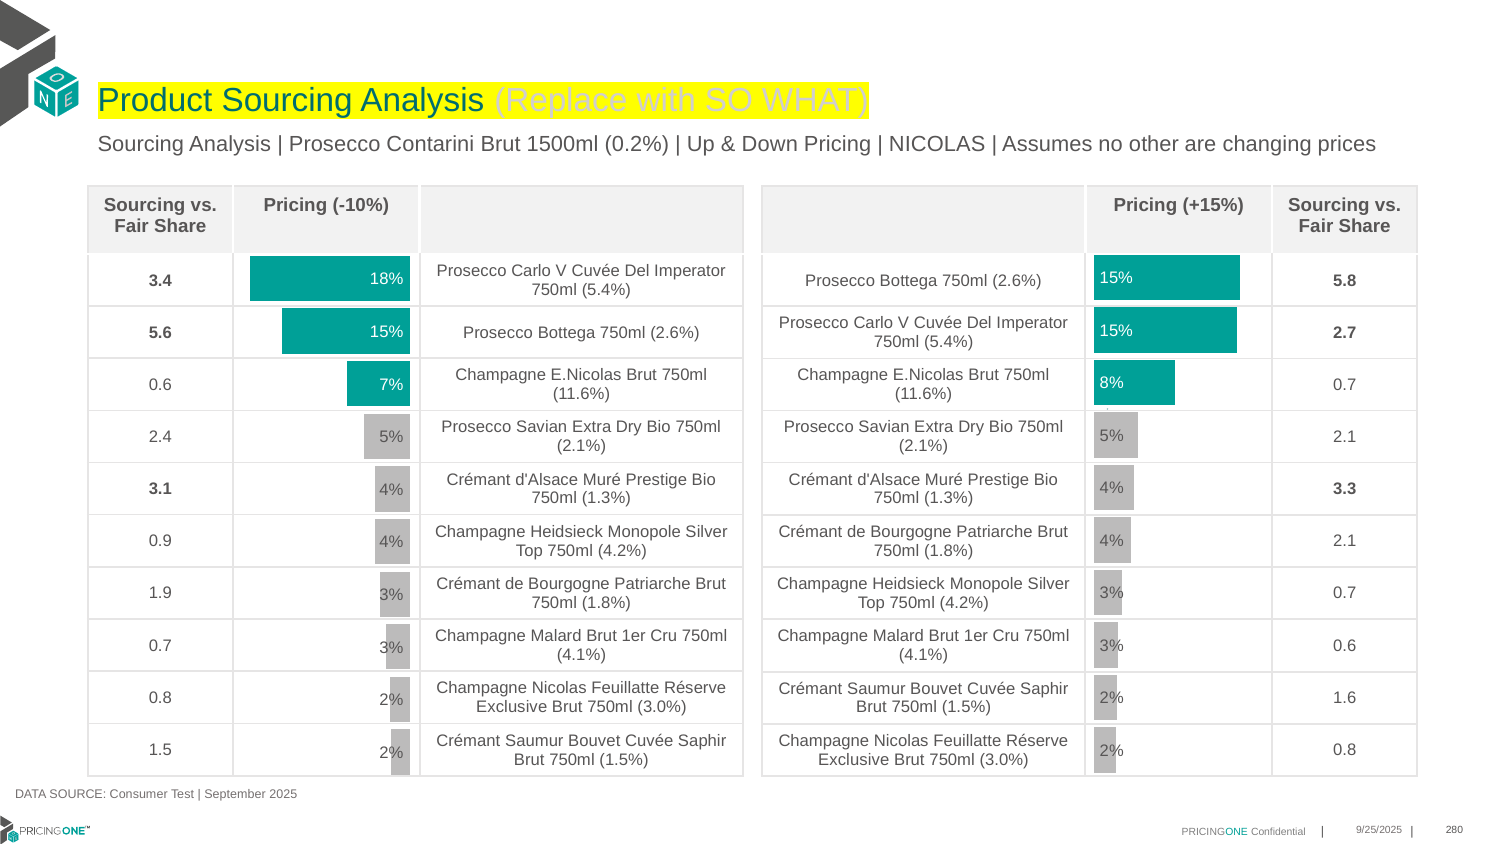

# Product Sourcing Analysis (Replace with SO WHAT)
Sourcing Analysis | Prosecco Contarini Brut 1500ml (0.2%) | Up & Down Pricing | NICOLAS | Assumes no other are changing prices
| Sourcing vs. Fair Share | Pricing (-10%) |  |
| --- | --- | --- |
| 3.4 |  | Prosecco Carlo V Cuvée Del Imperator 750ml (5.4%) |
| 5.6 |  | Prosecco Bottega 750ml (2.6%) |
| 0.6 |  | Champagne E.Nicolas Brut 750ml (11.6%) |
| 2.4 |  | Prosecco Savian Extra Dry Bio 750ml (2.1%) |
| 3.1 |  | Crémant d'Alsace Muré Prestige Bio 750ml (1.3%) |
| 0.9 |  | Champagne Heidsieck Monopole Silver Top 750ml (4.2%) |
| 1.9 |  | Crémant de Bourgogne Patriarche Brut 750ml (1.8%) |
| 0.7 |  | Champagne Malard Brut 1er Cru 750ml (4.1%) |
| 0.8 |  | Champagne Nicolas Feuillatte Réserve Exclusive Brut 750ml (3.0%) |
| 1.5 |  | Crémant Saumur Bouvet Cuvée Saphir Brut 750ml (1.5%) |
|  | Pricing (+15%) | Sourcing vs. Fair Share |
| --- | --- | --- |
| Prosecco Bottega 750ml (2.6%) |  | 5.8 |
| Prosecco Carlo V Cuvée Del Imperator 750ml (5.4%) |  | 2.7 |
| Champagne E.Nicolas Brut 750ml (11.6%) |  | 0.7 |
| Prosecco Savian Extra Dry Bio 750ml (2.1%) |  | 2.1 |
| Crémant d'Alsace Muré Prestige Bio 750ml (1.3%) |  | 3.3 |
| Crémant de Bourgogne Patriarche Brut 750ml (1.8%) |  | 2.1 |
| Champagne Heidsieck Monopole Silver Top 750ml (4.2%) |  | 0.7 |
| Champagne Malard Brut 1er Cru 750ml (4.1%) |  | 0.6 |
| Crémant Saumur Bouvet Cuvée Saphir Brut 750ml (1.5%) |  | 1.6 |
| Champagne Nicolas Feuillatte Réserve Exclusive Brut 750ml (3.0%) |  | 0.8 |

### Chart

| Category | Prosecco Contarini Brut 1500ml (0.2%) |
|---|---|
| Prosecco Bottega 750ml (2.6%) | 0.1524476885748506 |
| Prosecco Carlo V Cuvée Del Imperator 750ml (5.4%) | 0.1490758342582335 |
| Champagne E.Nicolas Brut 750ml (11.6%) | 0.08463845703598327 |
| Prosecco Savian Extra Dry Bio 750ml (2.1%) | 0.04572987966409676 |
| Crémant d'Alsace Muré Prestige Bio 750ml (1.3%) | 0.04217735880310478 |
| Crémant de Bourgogne Patriarche Brut 750ml (1.8%) | 0.03865546080423411 |
| Champagne Heidsieck Monopole Silver Top 750ml (4.2%) | 0.029169254185667782 |
| Champagne Malard Brut 1er Cru 750ml (4.1%) | 0.025076786037941414 |
| Crémant Saumur Bouvet Cuvée Saphir Brut 750ml (1.5%) | 0.024409917817970833 |
| Champagne Nicolas Feuillatte Réserve Exclusive Brut 750ml (3.0%) | 0.023061786896059183 |

### Chart

| Category | Prosecco Contarini Brut 1500ml (0.2%) |
|---|---|
| Prosecco Carlo V Cuvée Del Imperator 750ml (5.4%) | 0.183228968982733 |
| Prosecco Bottega 750ml (2.6%) | 0.14648164000519717 |
| Champagne E.Nicolas Brut 750ml (11.6%) | 0.07229451754052642 |
| Prosecco Savian Extra Dry Bio 750ml (2.1%) | 0.052173648056400394 |
| Crémant d'Alsace Muré Prestige Bio 750ml (1.3%) | 0.03994106661371526 |
| Champagne Heidsieck Monopole Silver Top 750ml (4.2%) | 0.039934081576037915 |
| Crémant de Bourgogne Patriarche Brut 750ml (1.8%) | 0.034946152391379375 |
| Champagne Malard Brut 1er Cru 750ml (4.1%) | 0.02718348476095856 |
| Champagne Nicolas Feuillatte Réserve Exclusive Brut 750ml (3.0%) | 0.02345688754142352 |
| Crémant Saumur Bouvet Cuvée Saphir Brut 750ml (1.5%) | 0.02230181389967383 |
DATA SOURCE: Consumer Test | September 2025

9/25/2025
280